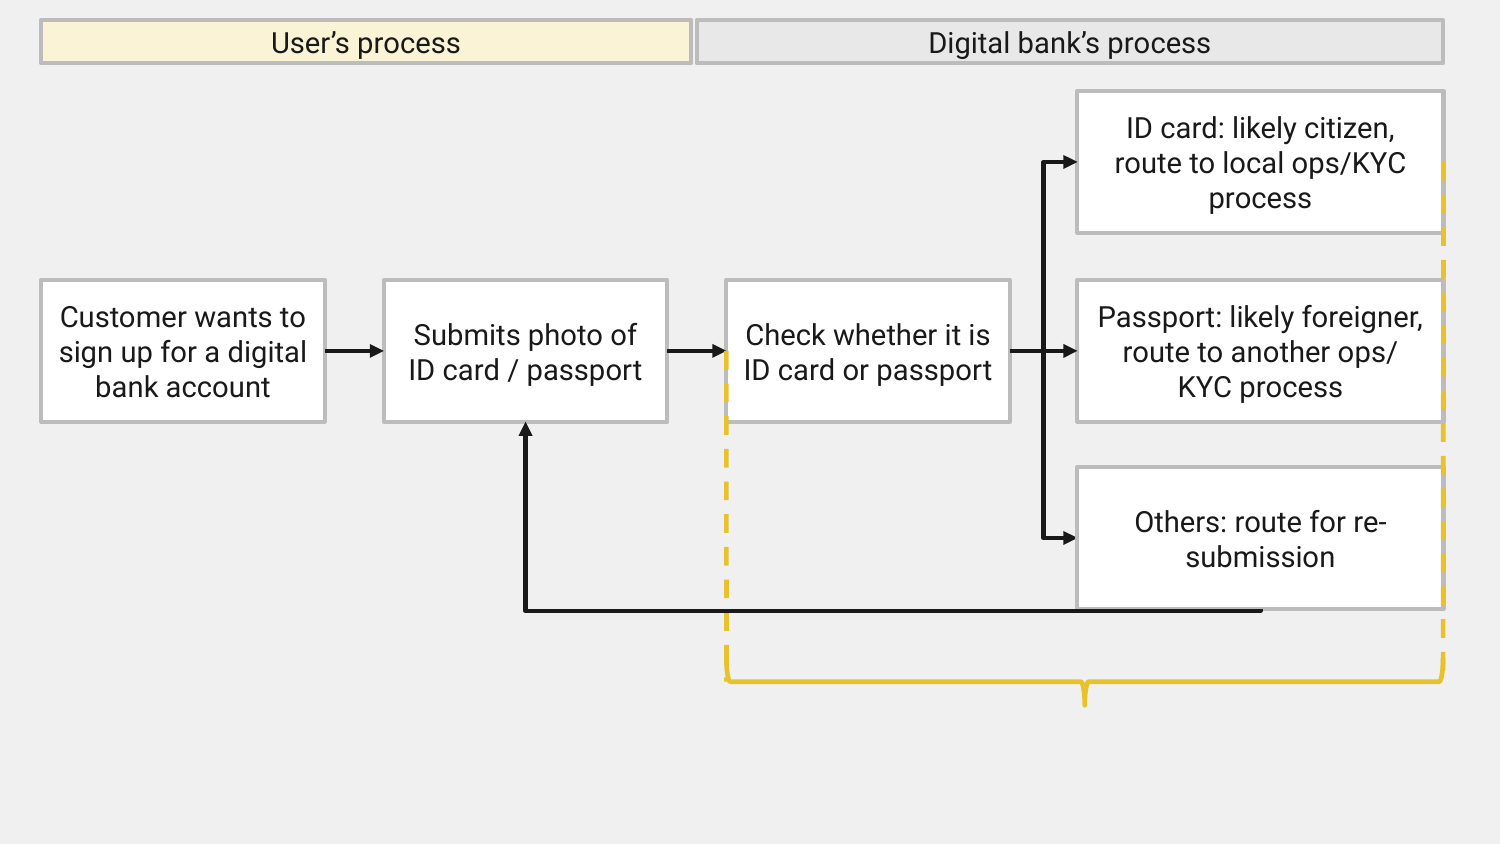

User’s process
Digital bank’s process
ID card: likely citizen, route to local ops/KYC process
Customer wants to sign up for a digital bank account
Submits photo of ID card / passport
Check whether it is ID card or passport
Passport: likely foreigner, route to another ops/ KYC process

Others: route for re-submission